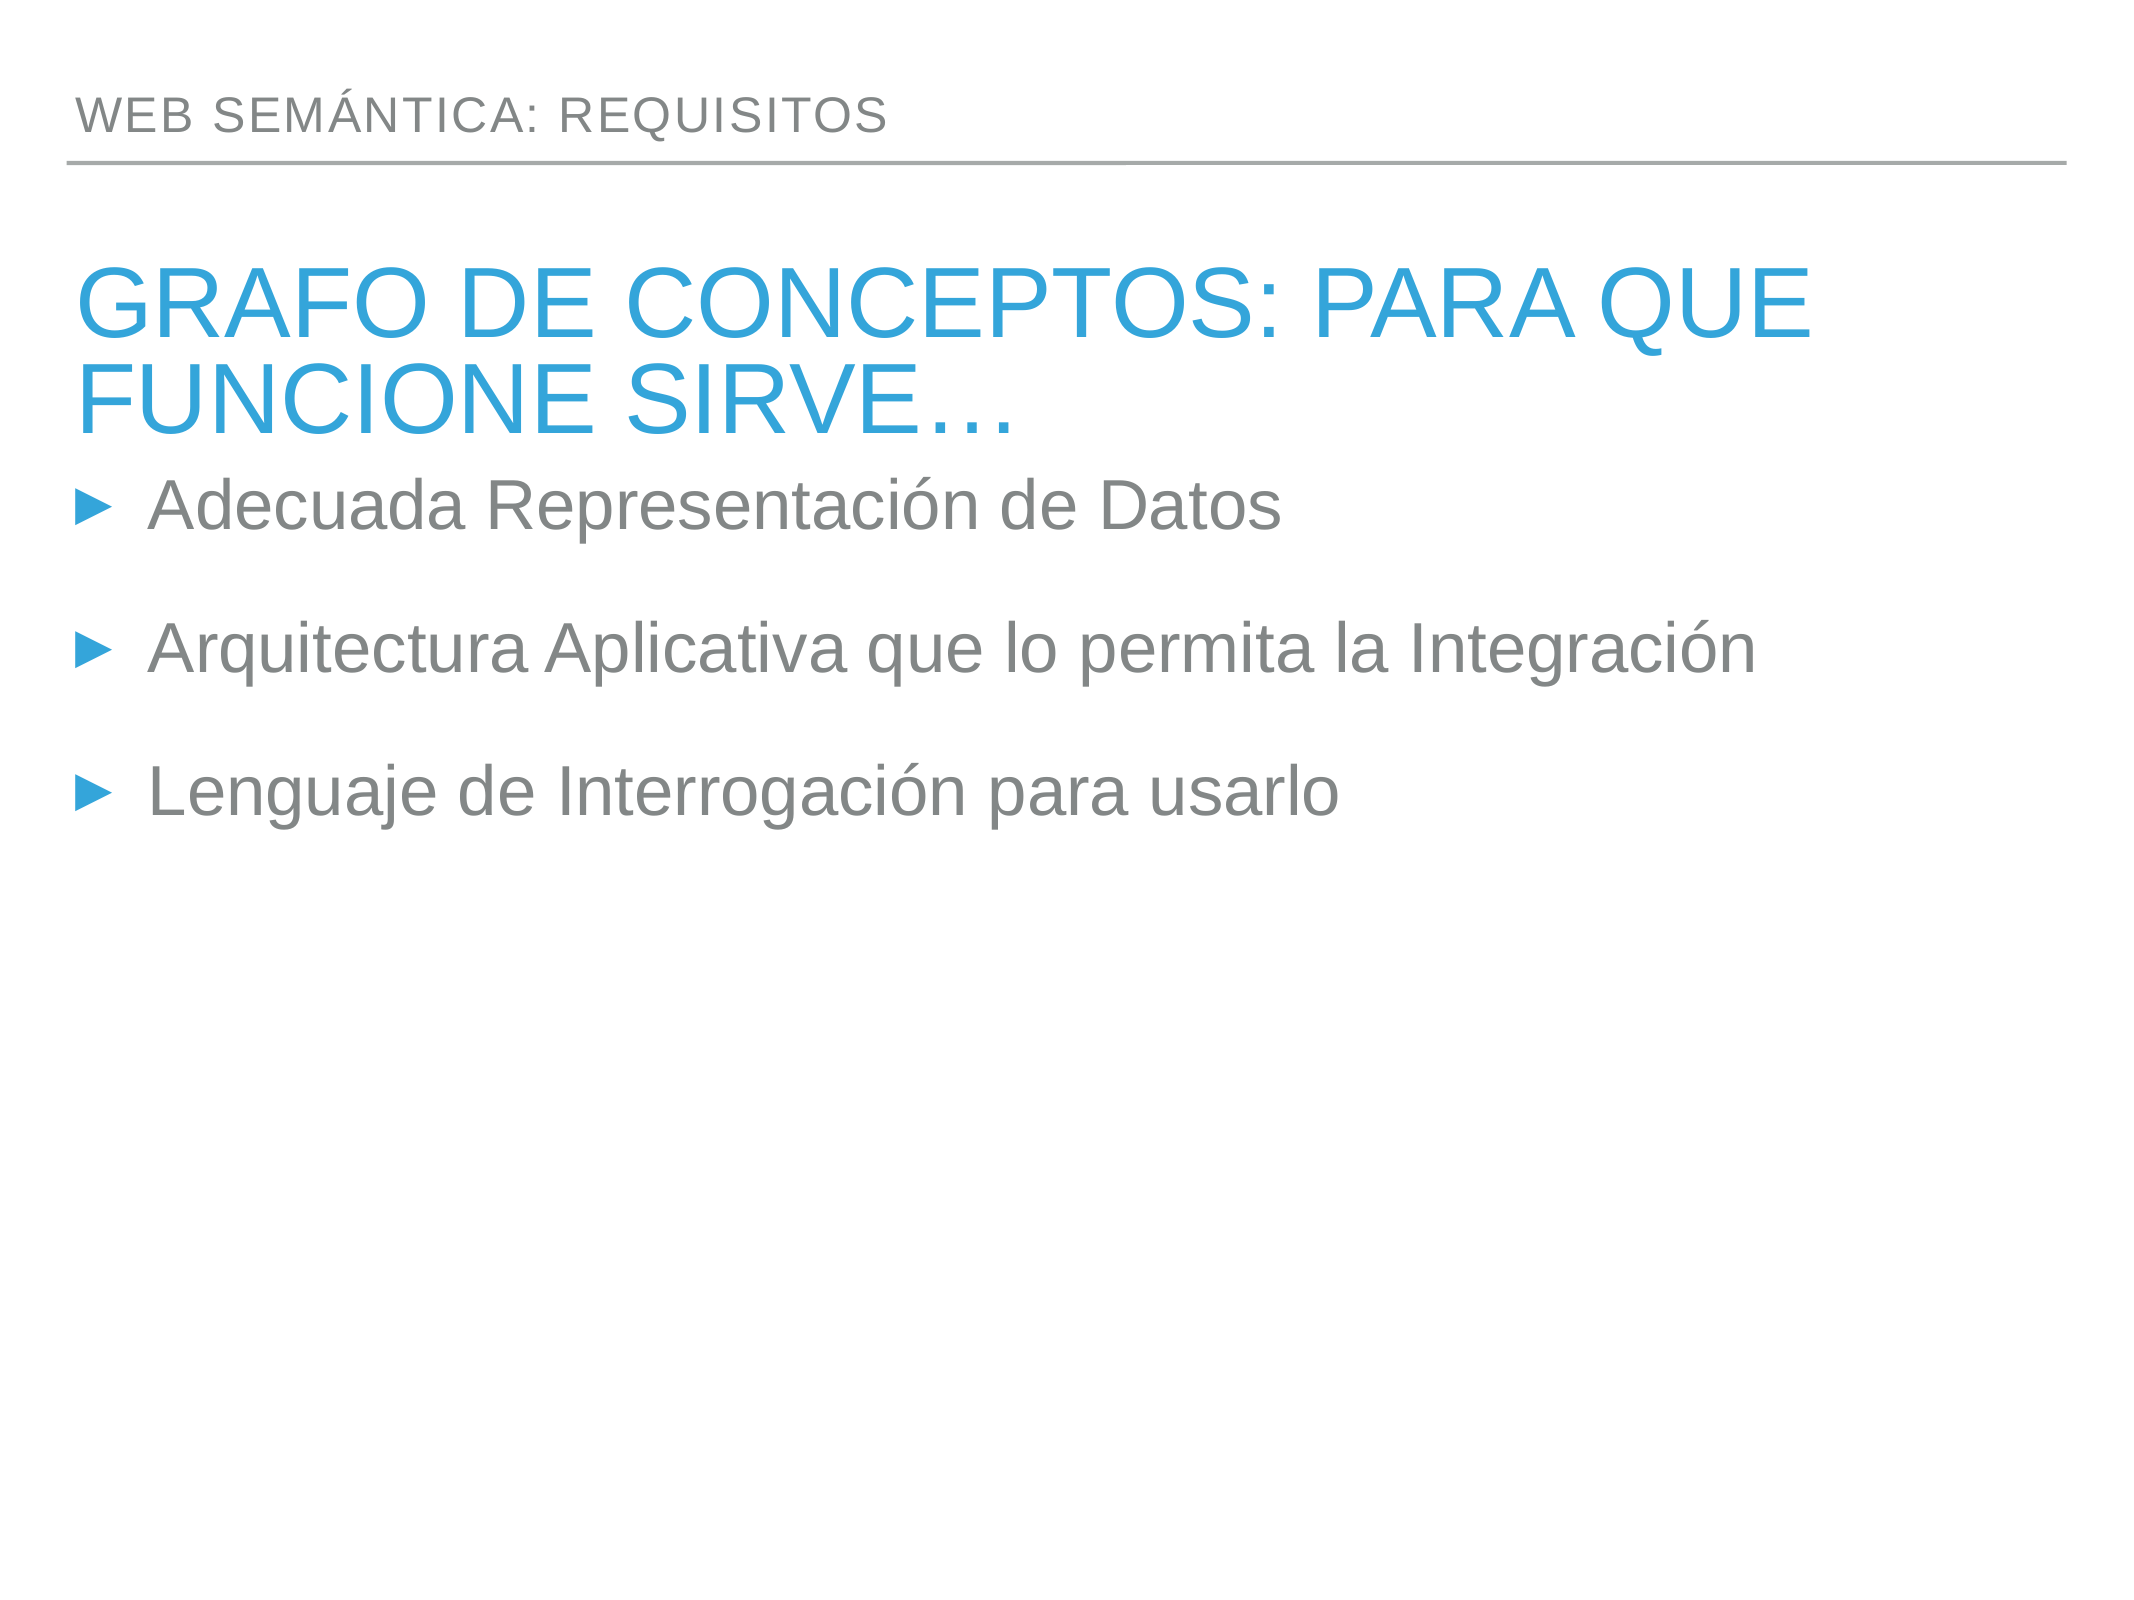

WEB Semántica: requisitos
# GRAFO DE CONCEPTOS: Para que FUNCIONe sirve…
Adecuada Representación de Datos
Arquitectura Aplicativa que lo permita la Integración
Lenguaje de Interrogación para usarlo